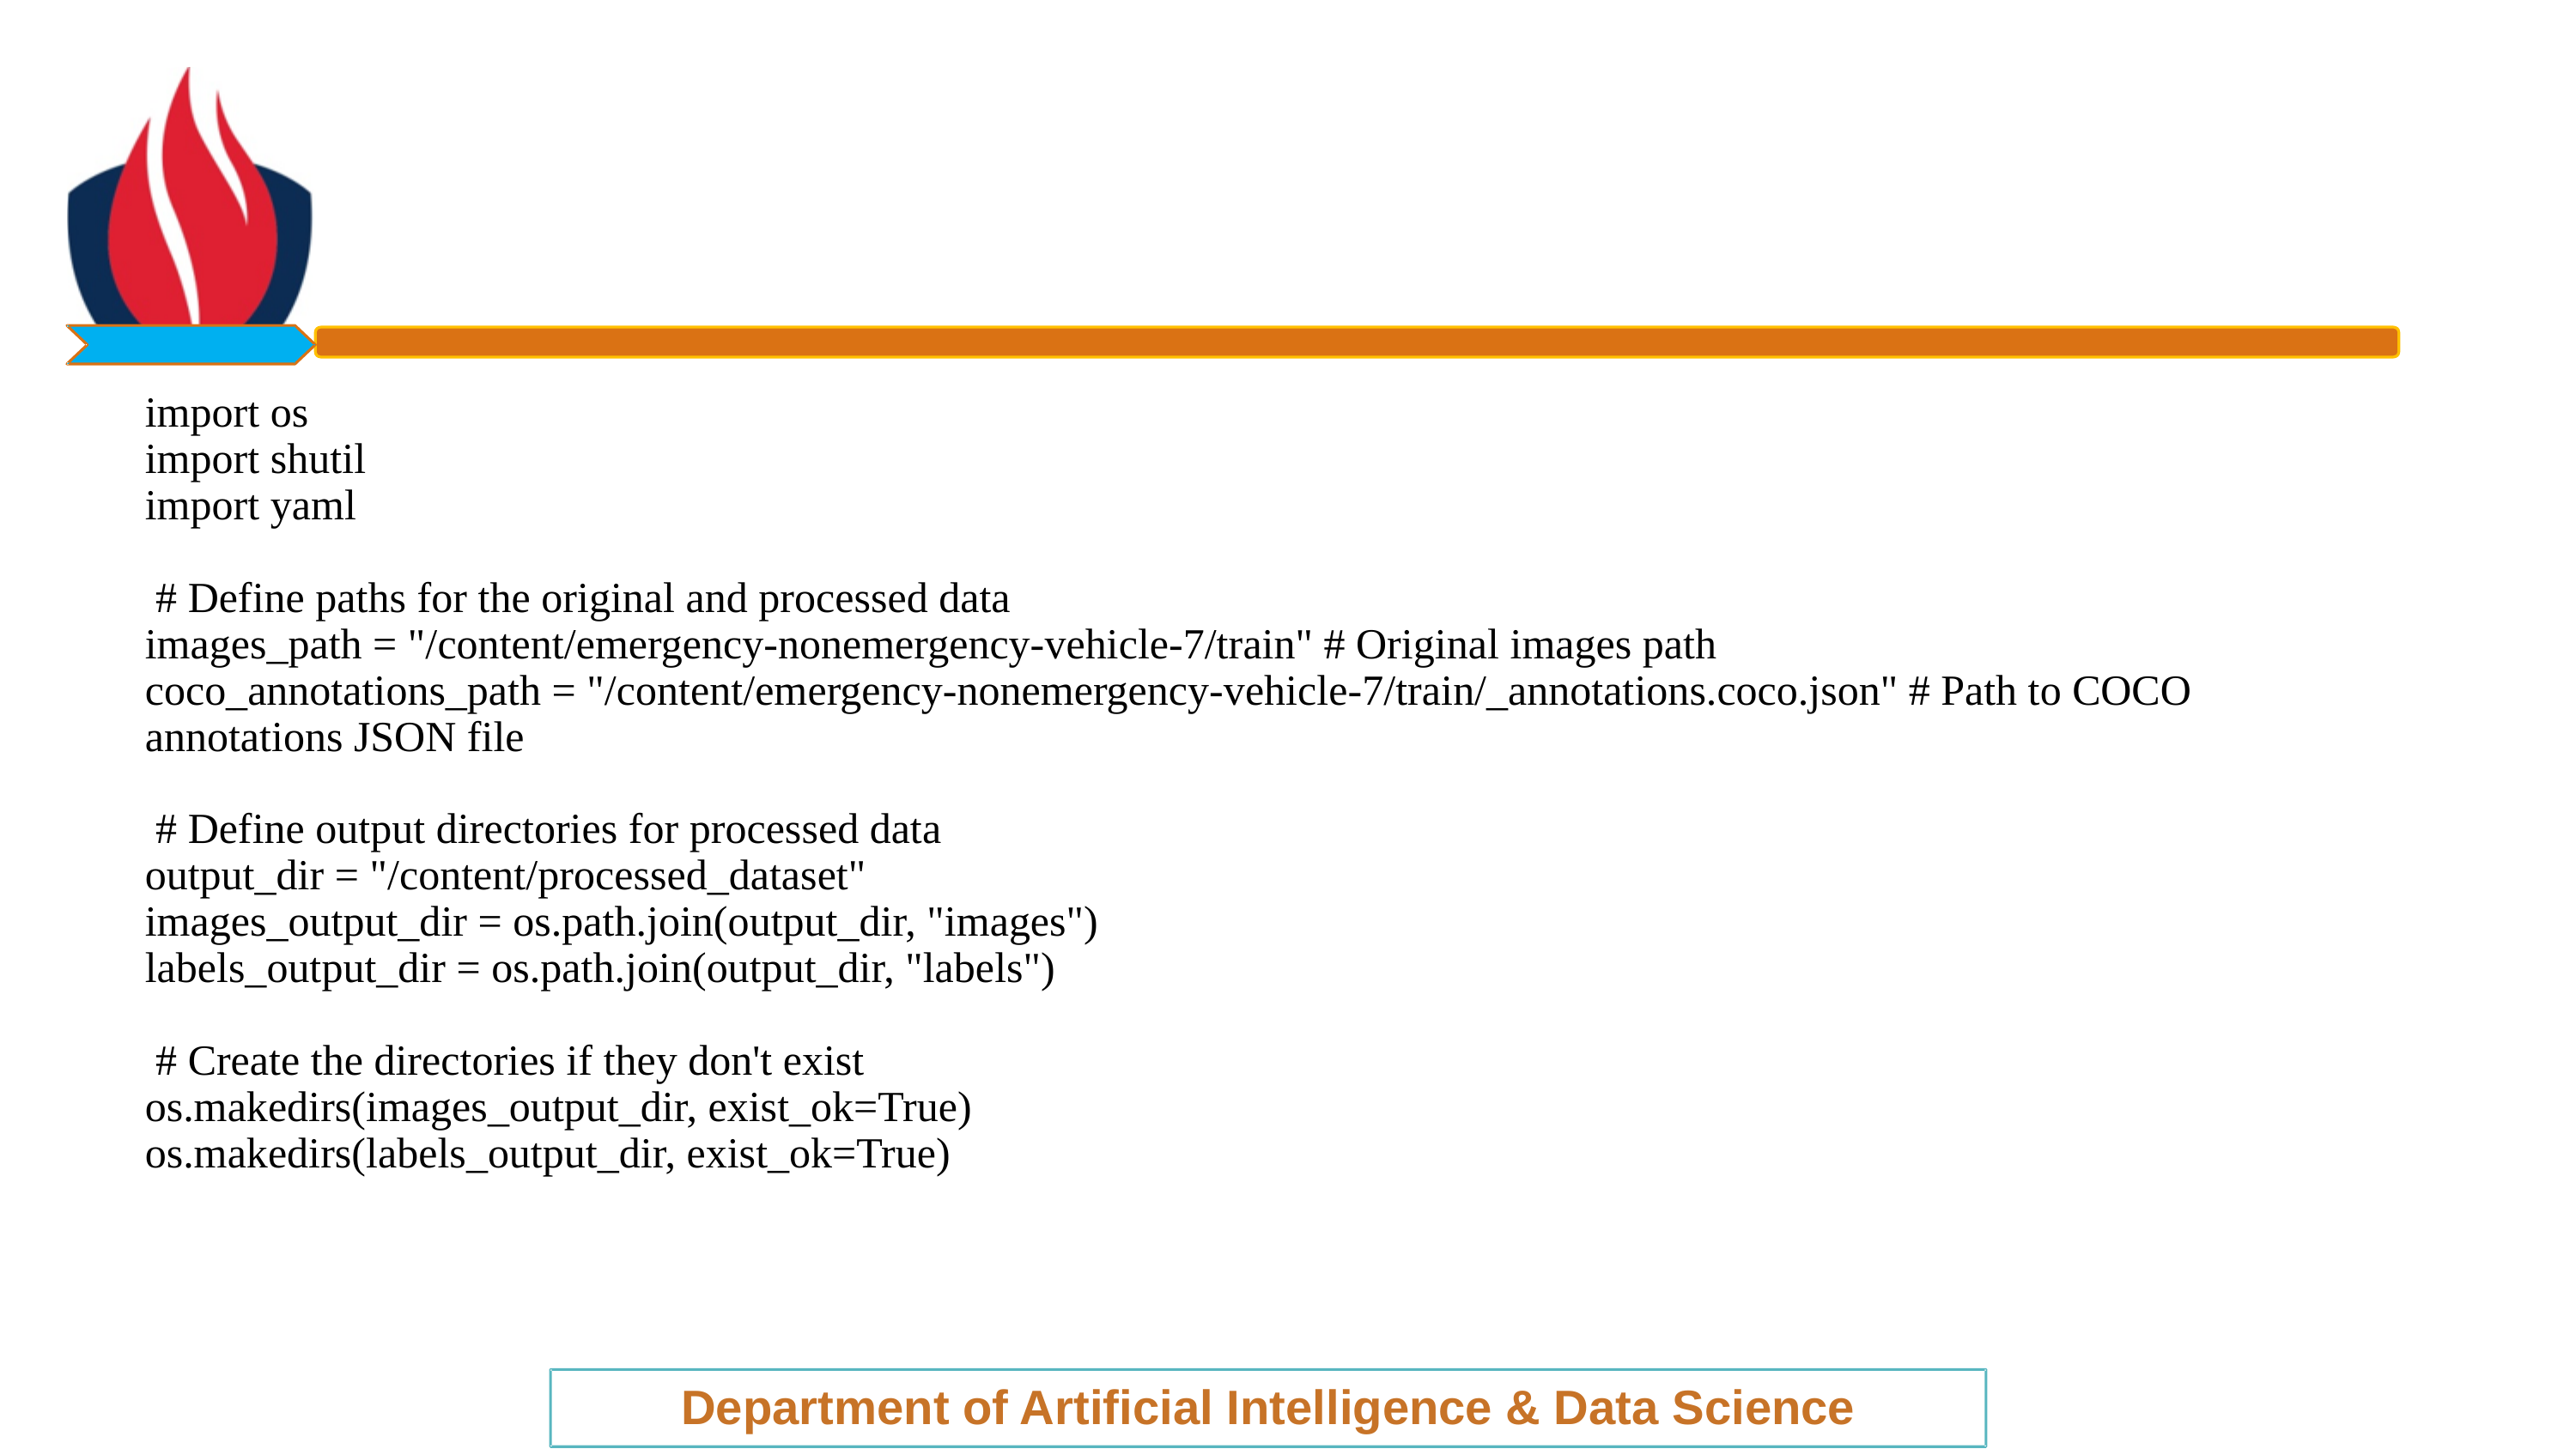

import os
import shutil
import yaml

 # Define paths for the original and processed data
images_path = "/content/emergency-nonemergency-vehicle-7/train" # Original images path
coco_annotations_path = "/content/emergency-nonemergency-vehicle-7/train/_annotations.coco.json" # Path to COCO annotations JSON file

 # Define output directories for processed data
output_dir = "/content/processed_dataset"
images_output_dir = os.path.join(output_dir, "images")
labels_output_dir = os.path.join(output_dir, "labels")

 # Create the directories if they don't exist
os.makedirs(images_output_dir, exist_ok=True)
os.makedirs(labels_output_dir, exist_ok=True)

Department of Artificial Intelligence & Data Science